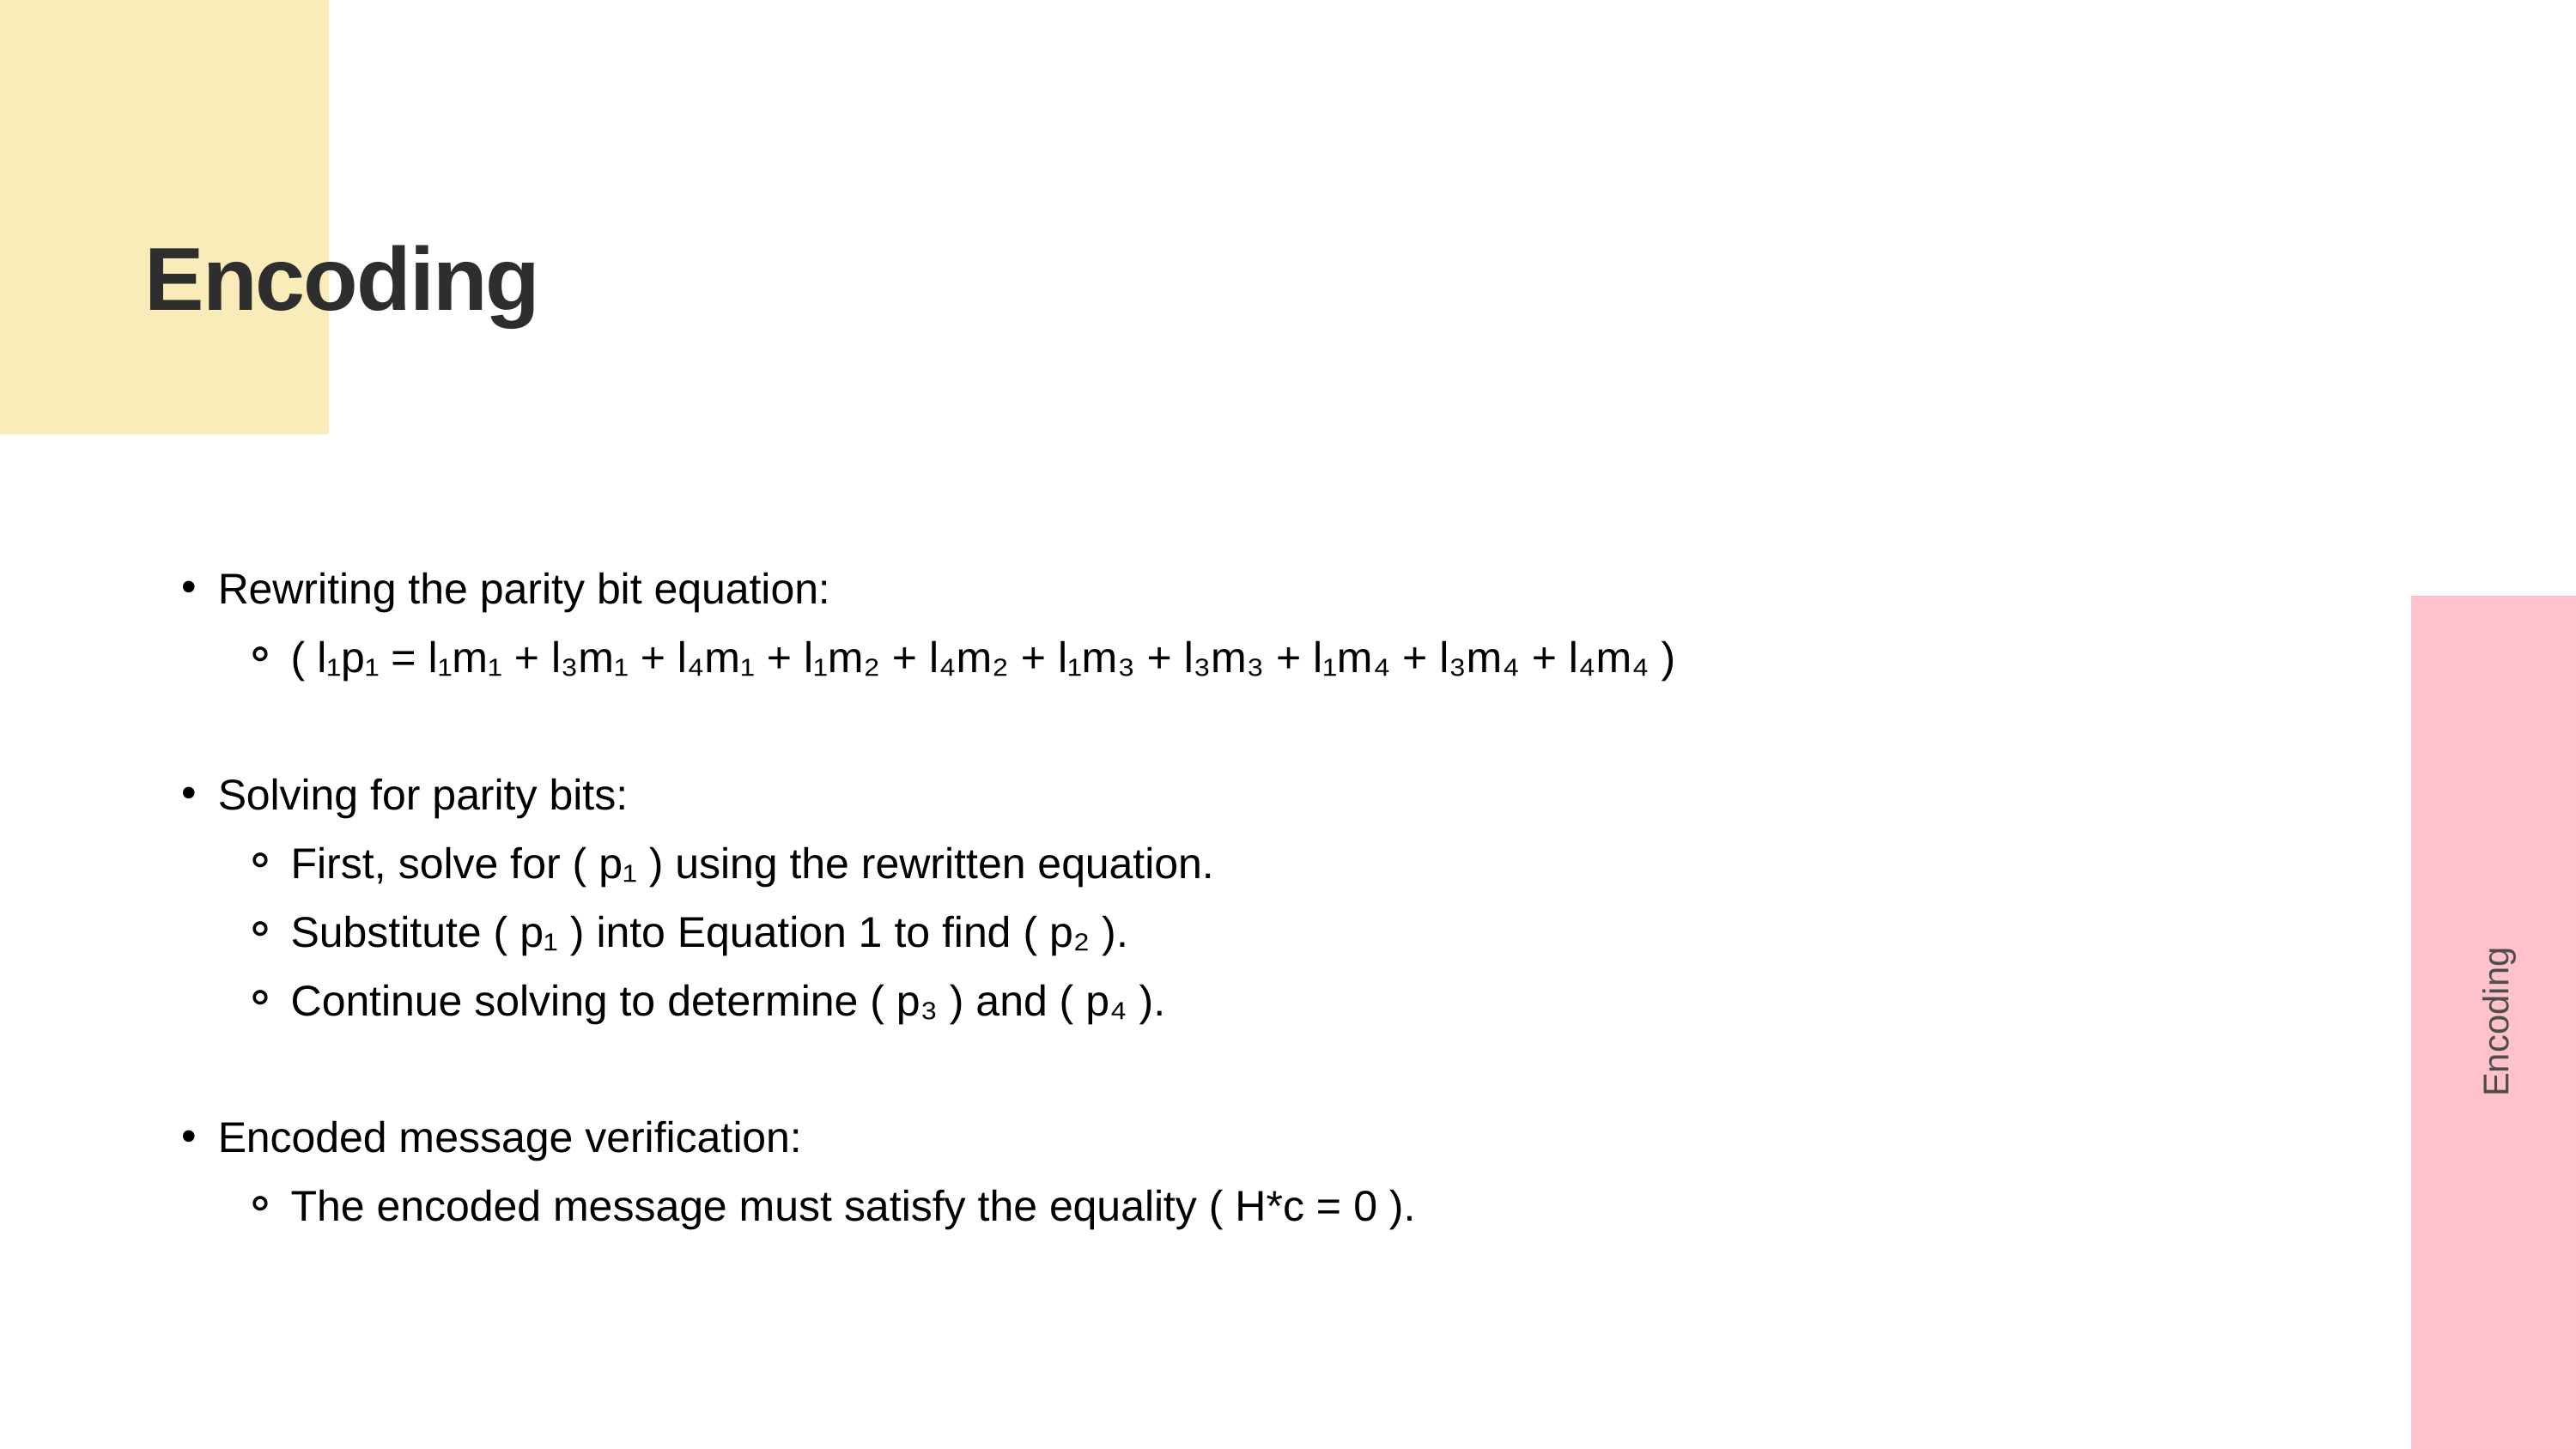

Encoding

Rewriting the parity bit equation:
( l₁p₁ = l₁m₁ + l₃m₁ + l₄m₁ + l₁m₂ + l₄m₂ + l₁m₃ + l₃m₃ + l₁m₄ + l₃m₄ + l₄m₄ )

Solving for parity bits:
First, solve for ( p₁ ) using the rewritten equation.
Substitute ( p₁ ) into Equation 1 to find ( p₂ ).
Continue solving to determine ( p₃ ) and ( p₄ ).

Encoded message verification:
The encoded message must satisfy the equality ( H*c = 0 ).

Encoding